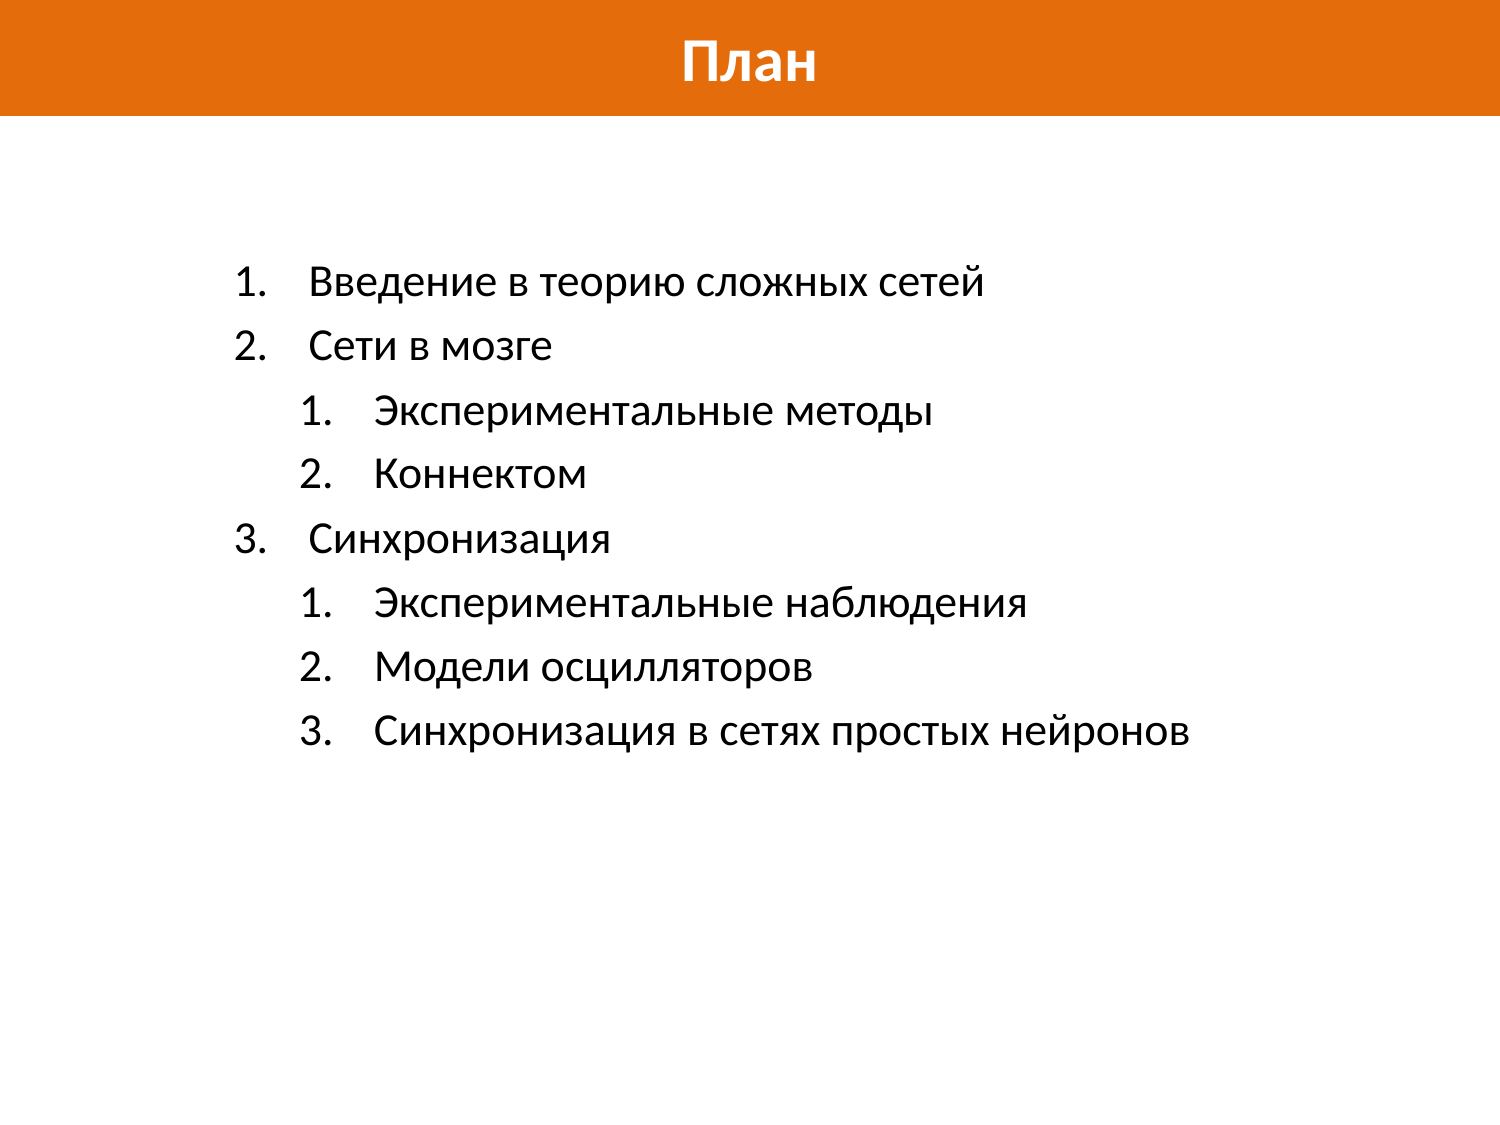

# План
Введение в теорию сложных сетей
Сети в мозге
Экспериментальные методы
Коннектом
Синхронизация
Экспериментальные наблюдения
Модели осцилляторов
Синхронизация в сетях простых нейронов